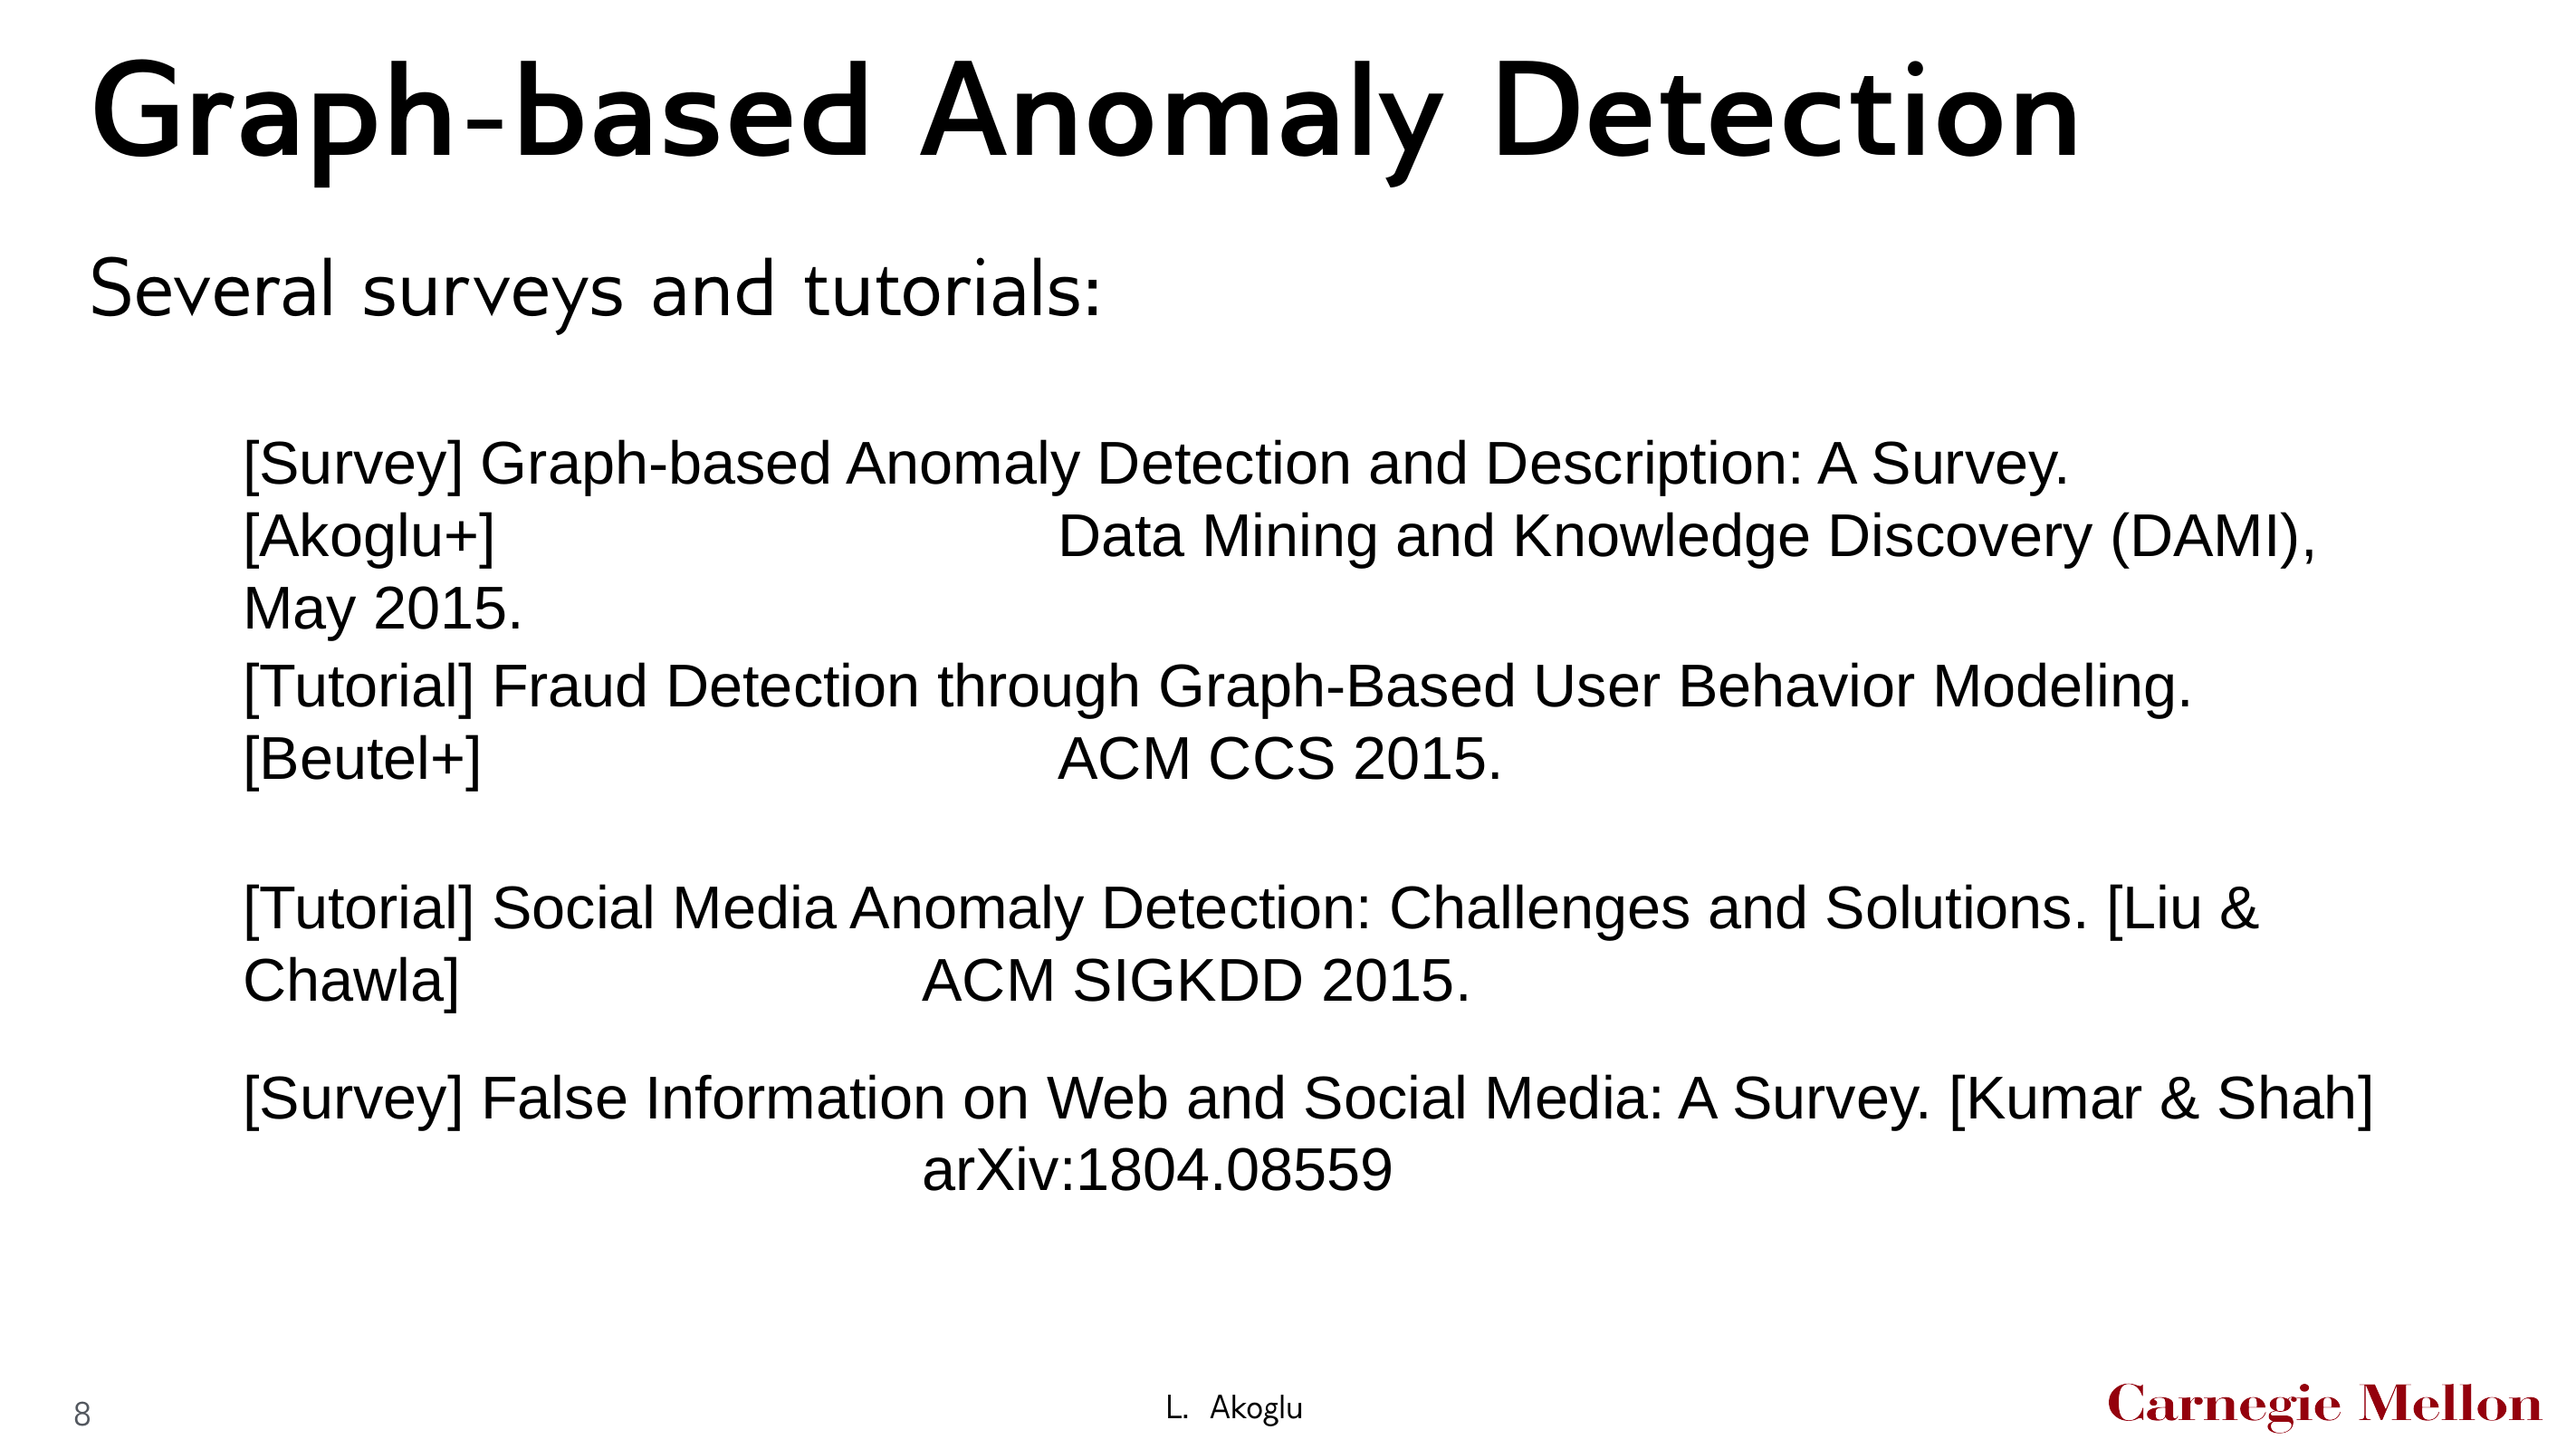

# Graph-based Anomaly Detection
Several surveys and tutorials:
[Survey] Graph-based Anomaly Detection and Description: A Survey. [Akoglu+] 					Data Mining and Knowledge Discovery (DAMI), May 2015.
[Tutorial] Fraud Detection through Graph-Based User Behavior Modeling. [Beutel+] 					ACM CCS 2015.
[Tutorial] Social Media Anomaly Detection: Challenges and Solutions. [Liu & Chawla] 				ACM SIGKDD 2015.
[Survey] False Information on Web and Social Media: A Survey. [Kumar & Shah] 						arXiv:1804.08559
8